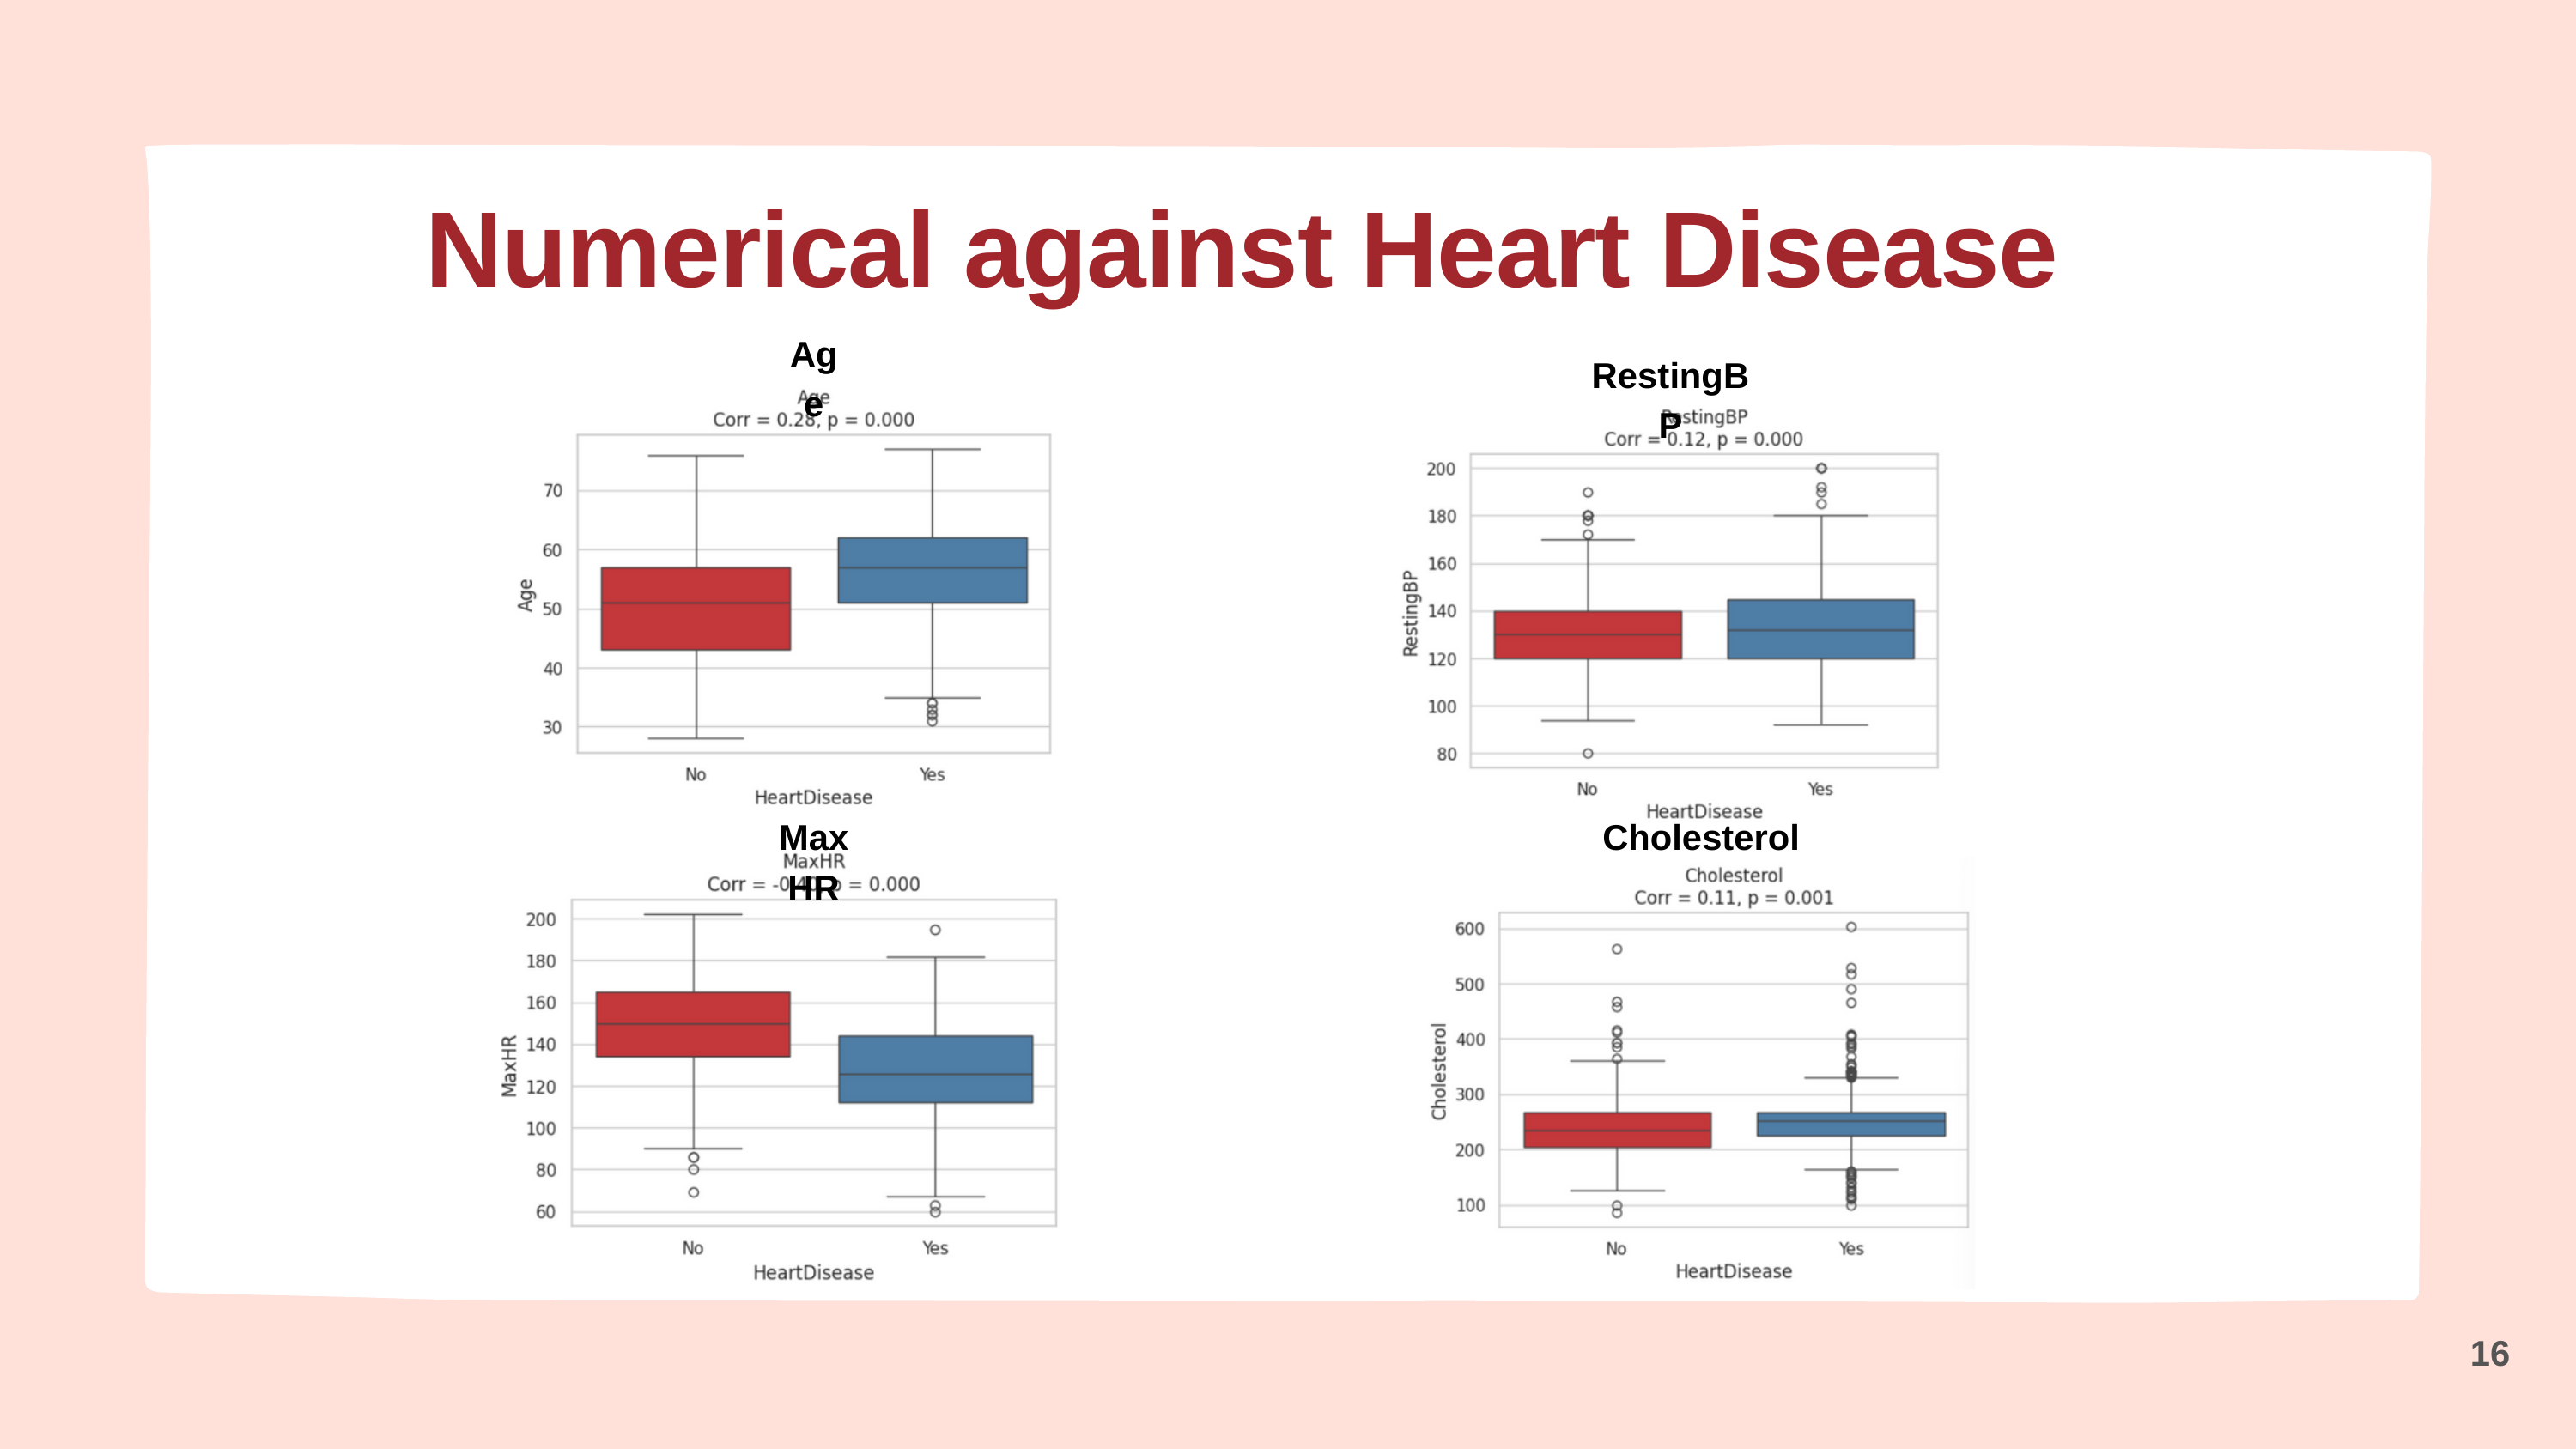

Numerical against Heart Disease

Age
RestingBP

Max HR
Cholesterol

16